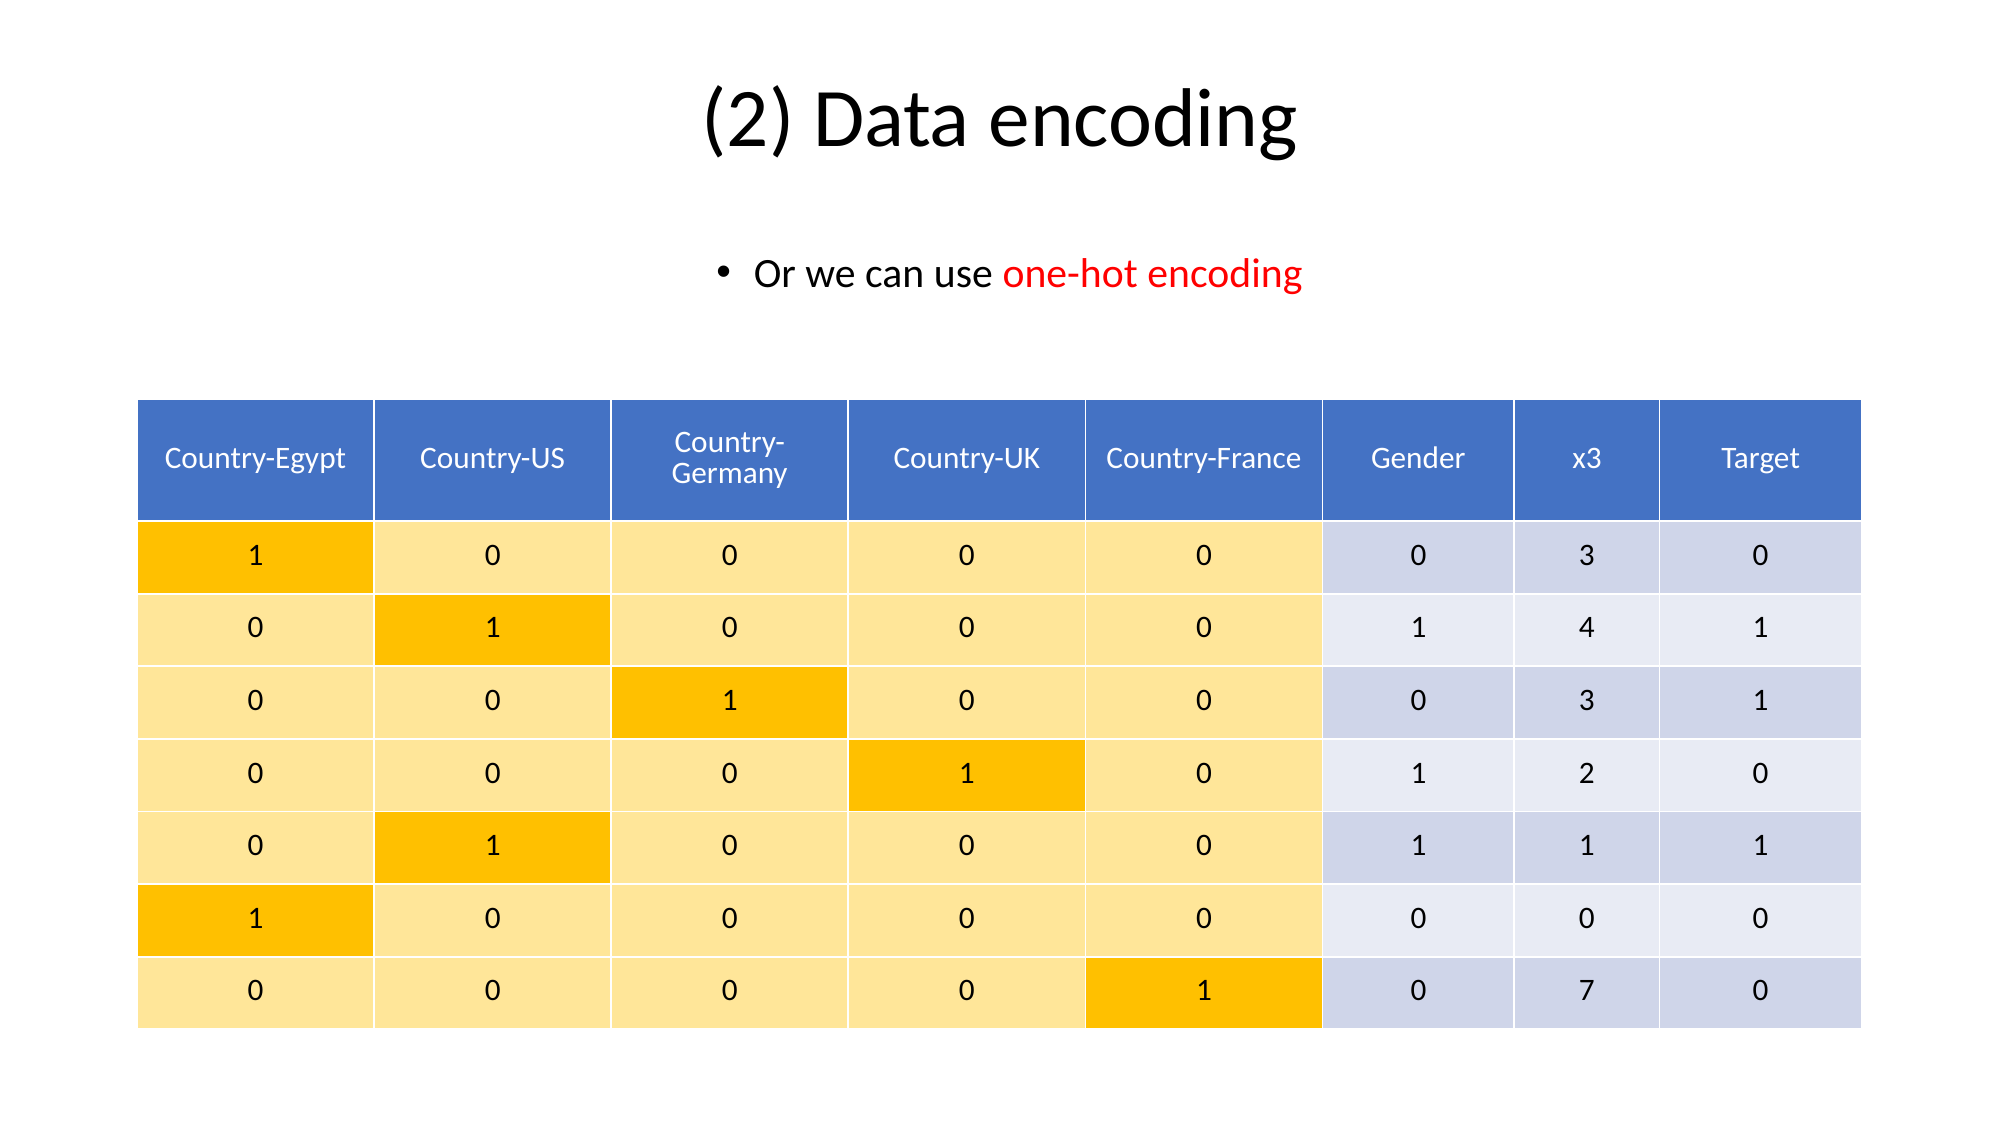

# (2) Data encoding
Or we can use one-hot encoding

| Country-Egypt | Country-US | Country-Germany | Country-UK | Country-France | Gender | x3 | Target |
| --- | --- | --- | --- | --- | --- | --- | --- |
| 1 | 0 | 0 | 0 | 0 | 0 | 3 | 0 |
| 0 | 1 | 0 | 0 | 0 | 1 | 4 | 1 |
| 0 | 0 | 1 | 0 | 0 | 0 | 3 | 1 |
| 0 | 0 | 0 | 1 | 0 | 1 | 2 | 0 |
| 0 | 1 | 0 | 0 | 0 | 1 | 1 | 1 |
| 1 | 0 | 0 | 0 | 0 | 0 | 0 | 0 |
| 0 | 0 | 0 | 0 | 1 | 0 | 7 | 0 |